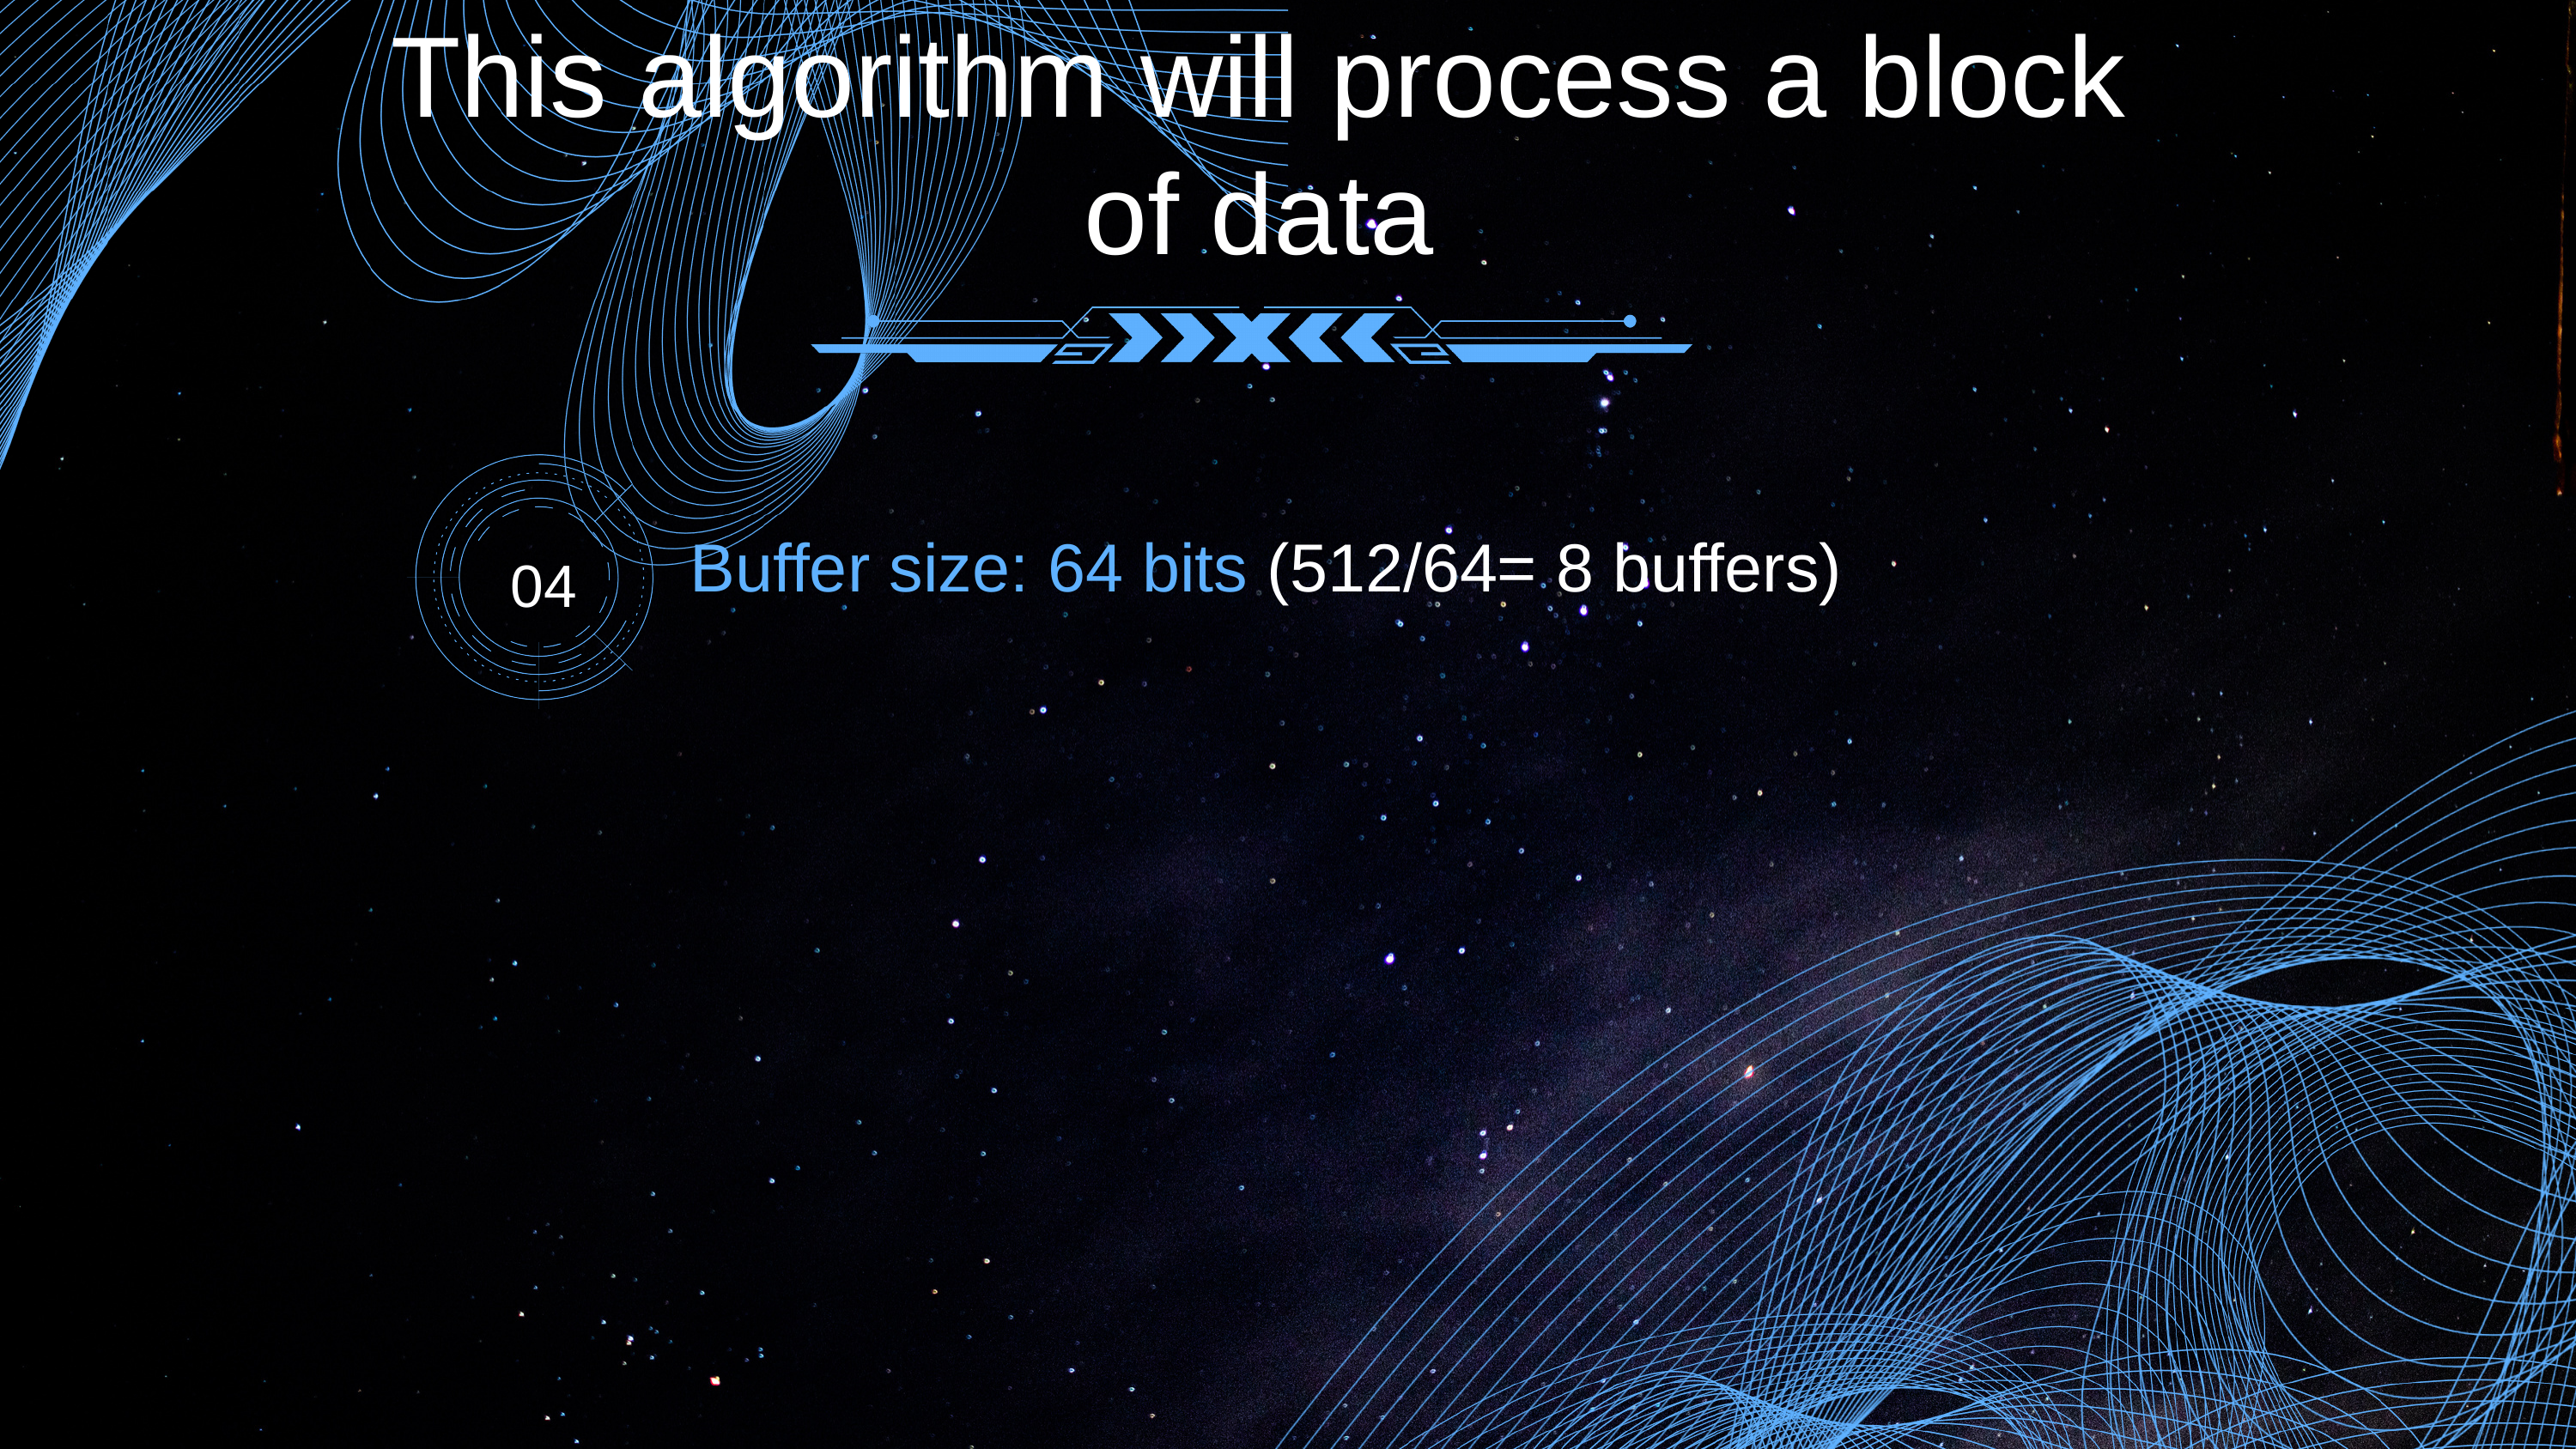

This algorithm will process a block of data

Buffer size: 64 bits (512/64= 8 buffers)

04